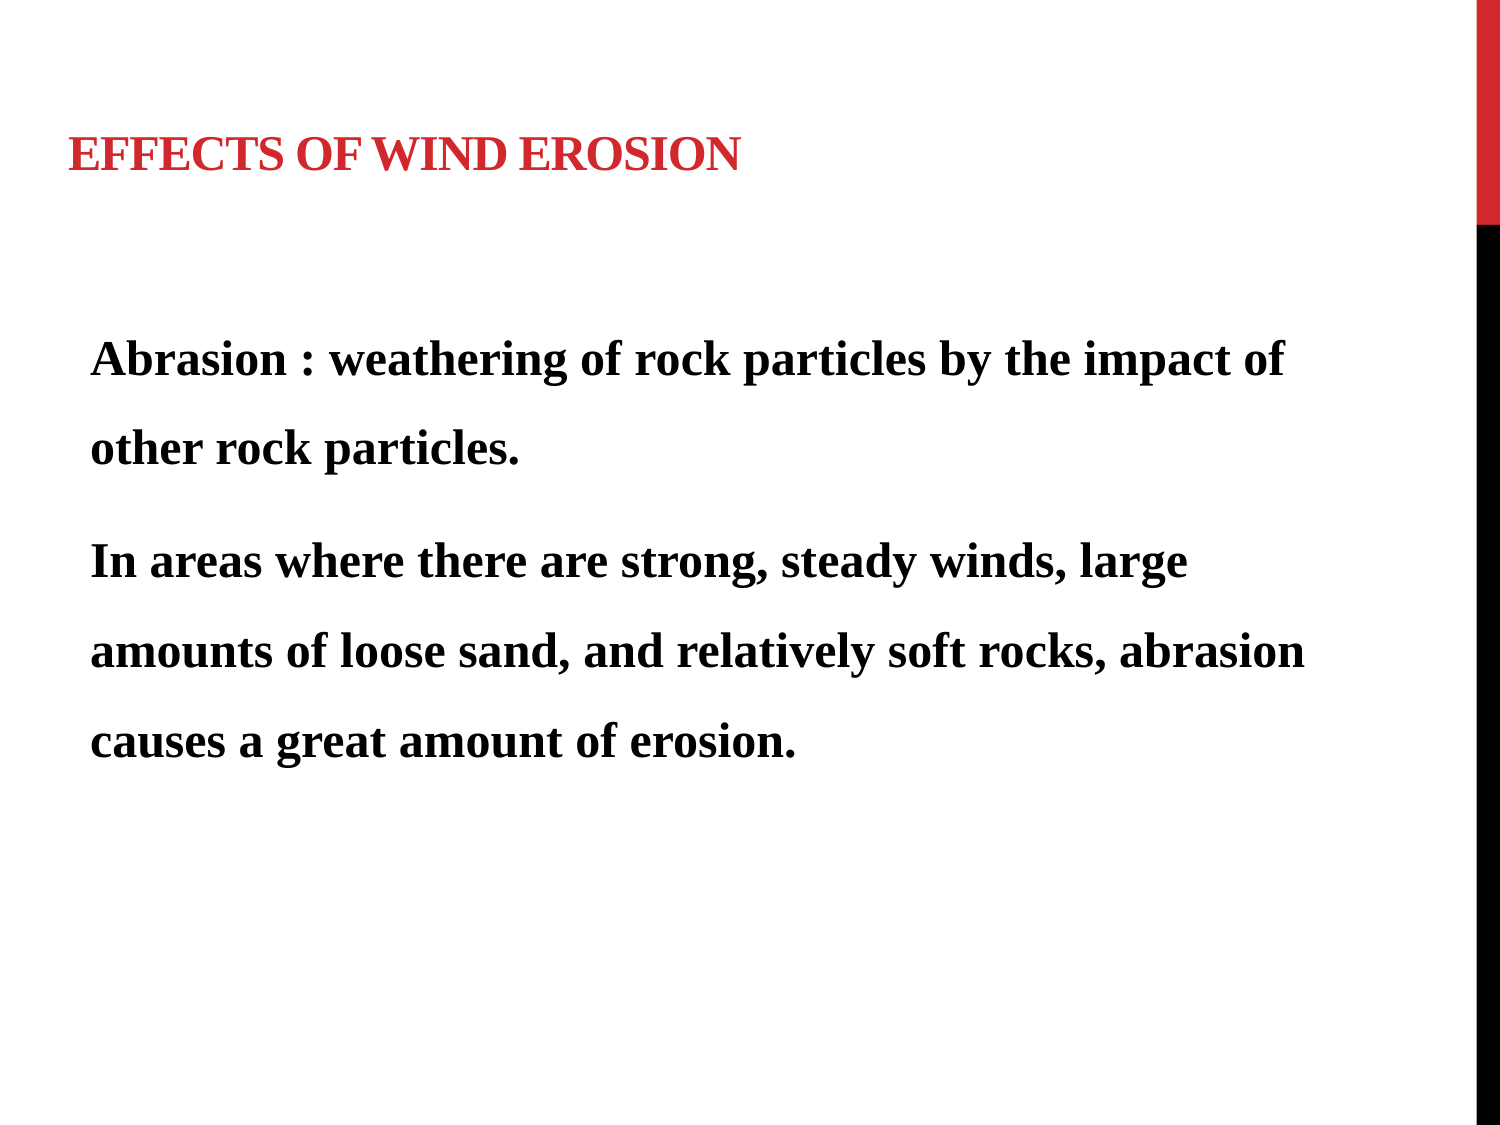

# Effects of wind erosion
Abrasion : weathering of rock particles by the impact of other rock particles.
In areas where there are strong, steady winds, large amounts of loose sand, and relatively soft rocks, abrasion causes a great amount of erosion.